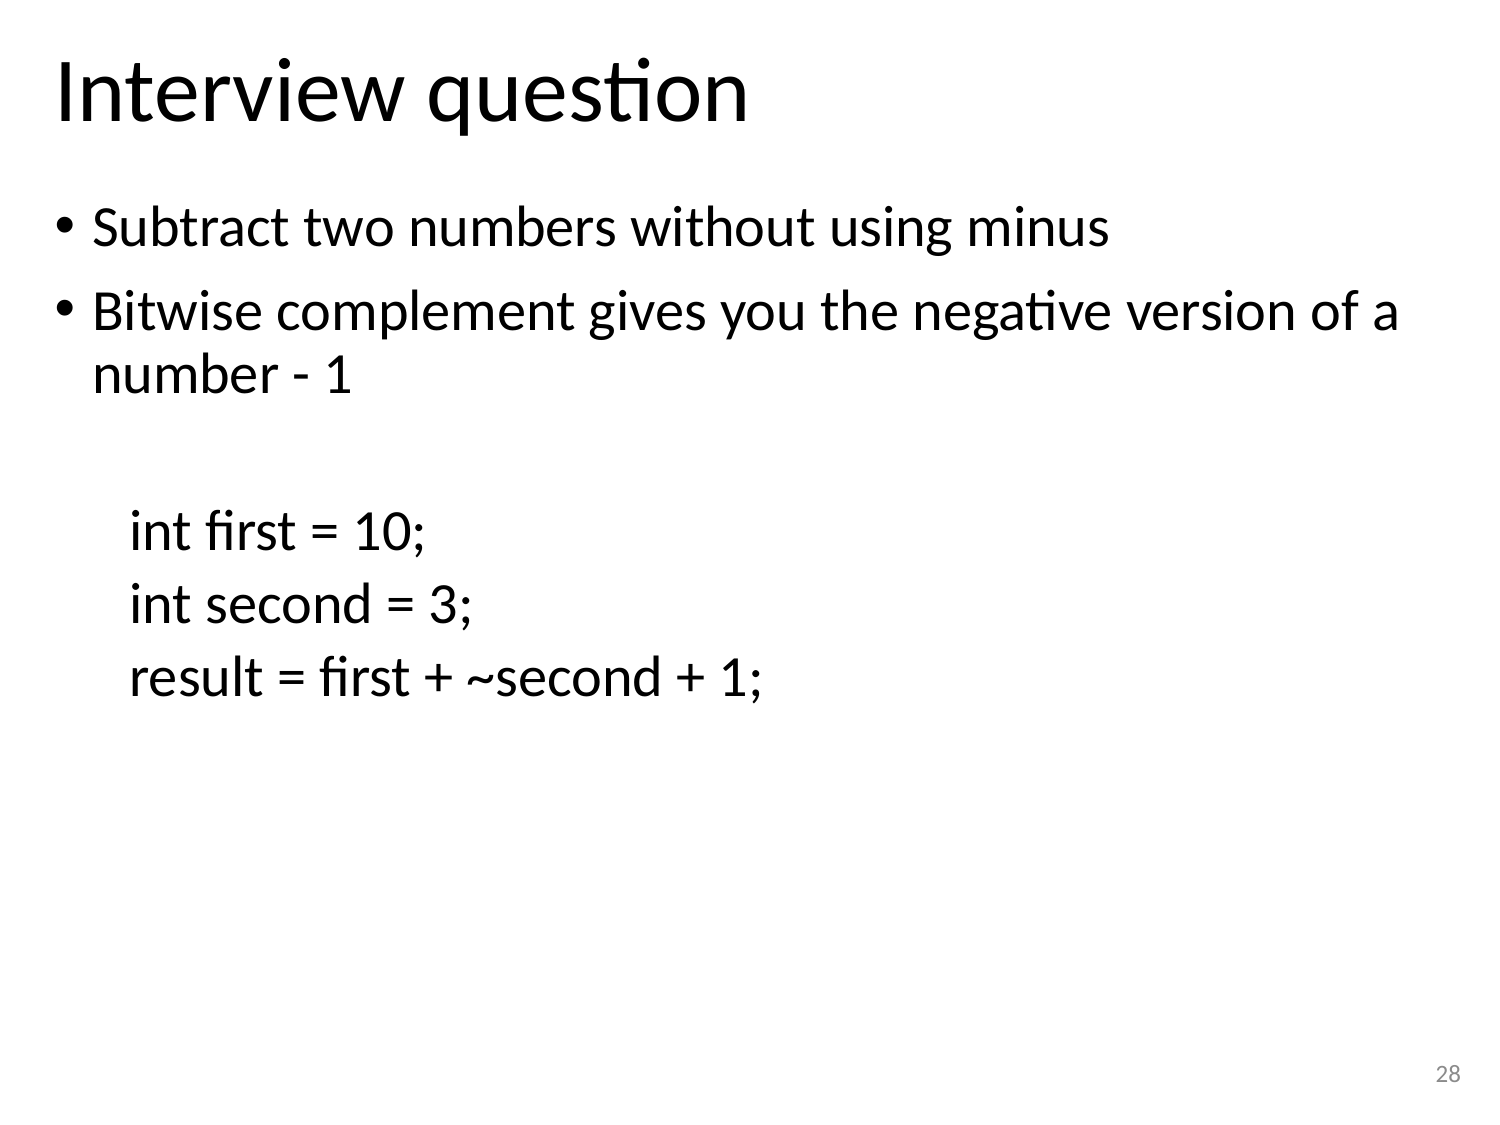

# Interview question
Subtract two numbers without using minus
Bitwise complement gives you the negative version of a number - 1

int first = 10;
int second = 3;
result = first + ~second + 1;

28